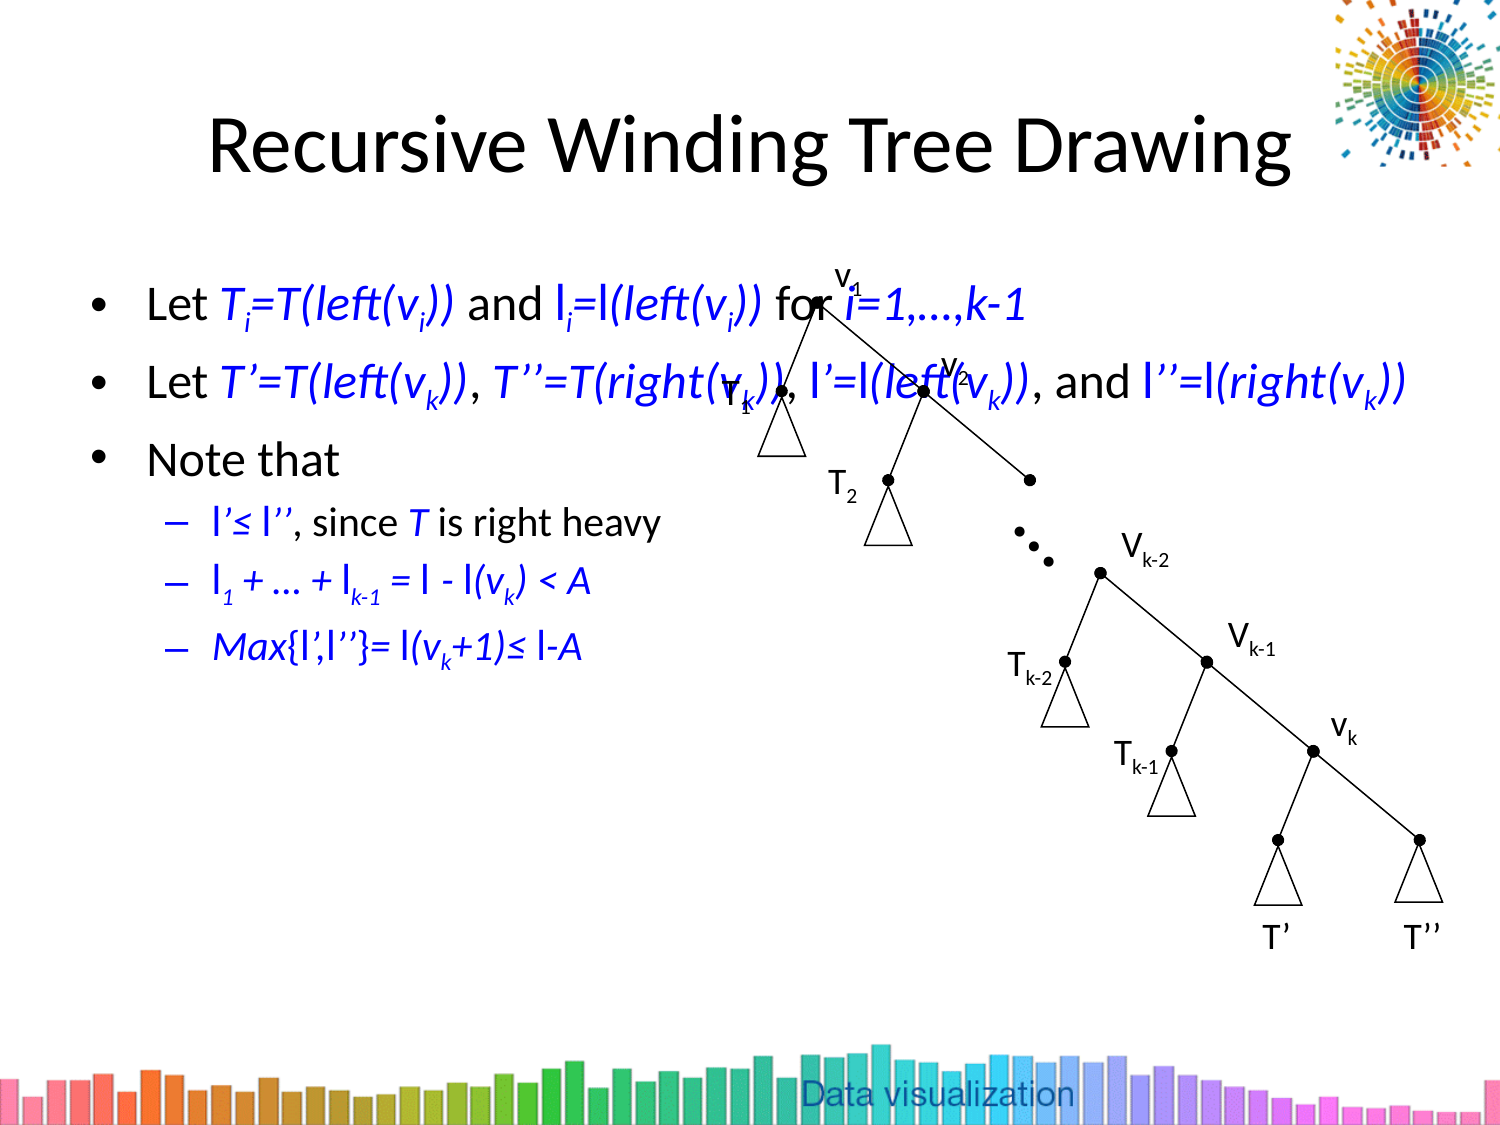

# Recursive Winding Tree Drawing
v1

T1

Let Ti=T(left(vi)) and li=l(left(vi)) for i=1,…,k-1
Let T’=T(left(vk)), T’’=T(right(vk)), l’=l(left(vk)), and l’’=l(right(vk))
Note that
l’≤ l’’, since T is right heavy
l1 + … + lk-1 = l - l(vk) < A
Max{l’,l’’}= l(vk+1)≤ l-A
v2

T2

…
Vk-2

Tk-2

Vk-1

Tk-1

vk

T’
T’’